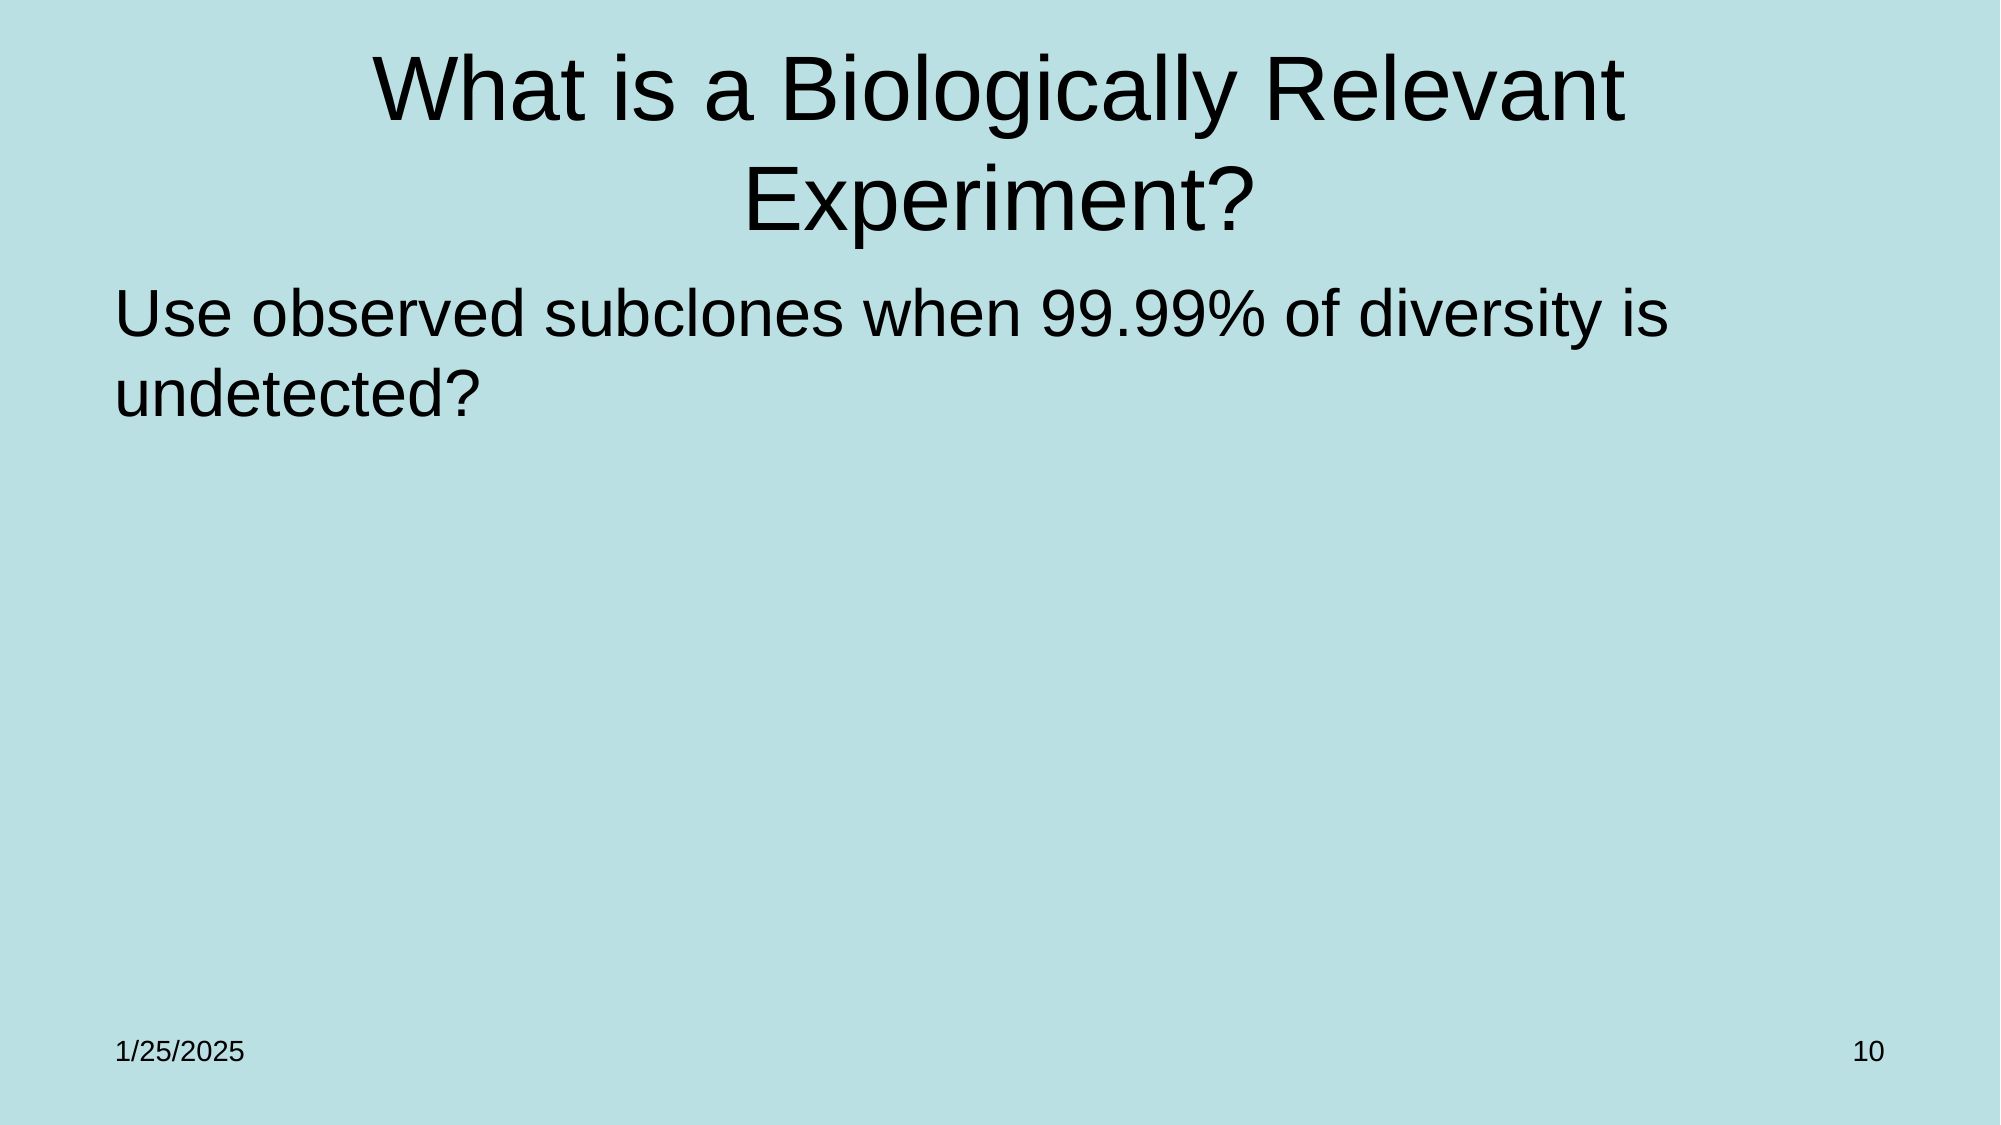

# What is a Biologically Relevant Experiment?
Use observed subclones when 99.99% of diversity is undetected?
1/25/2025
10